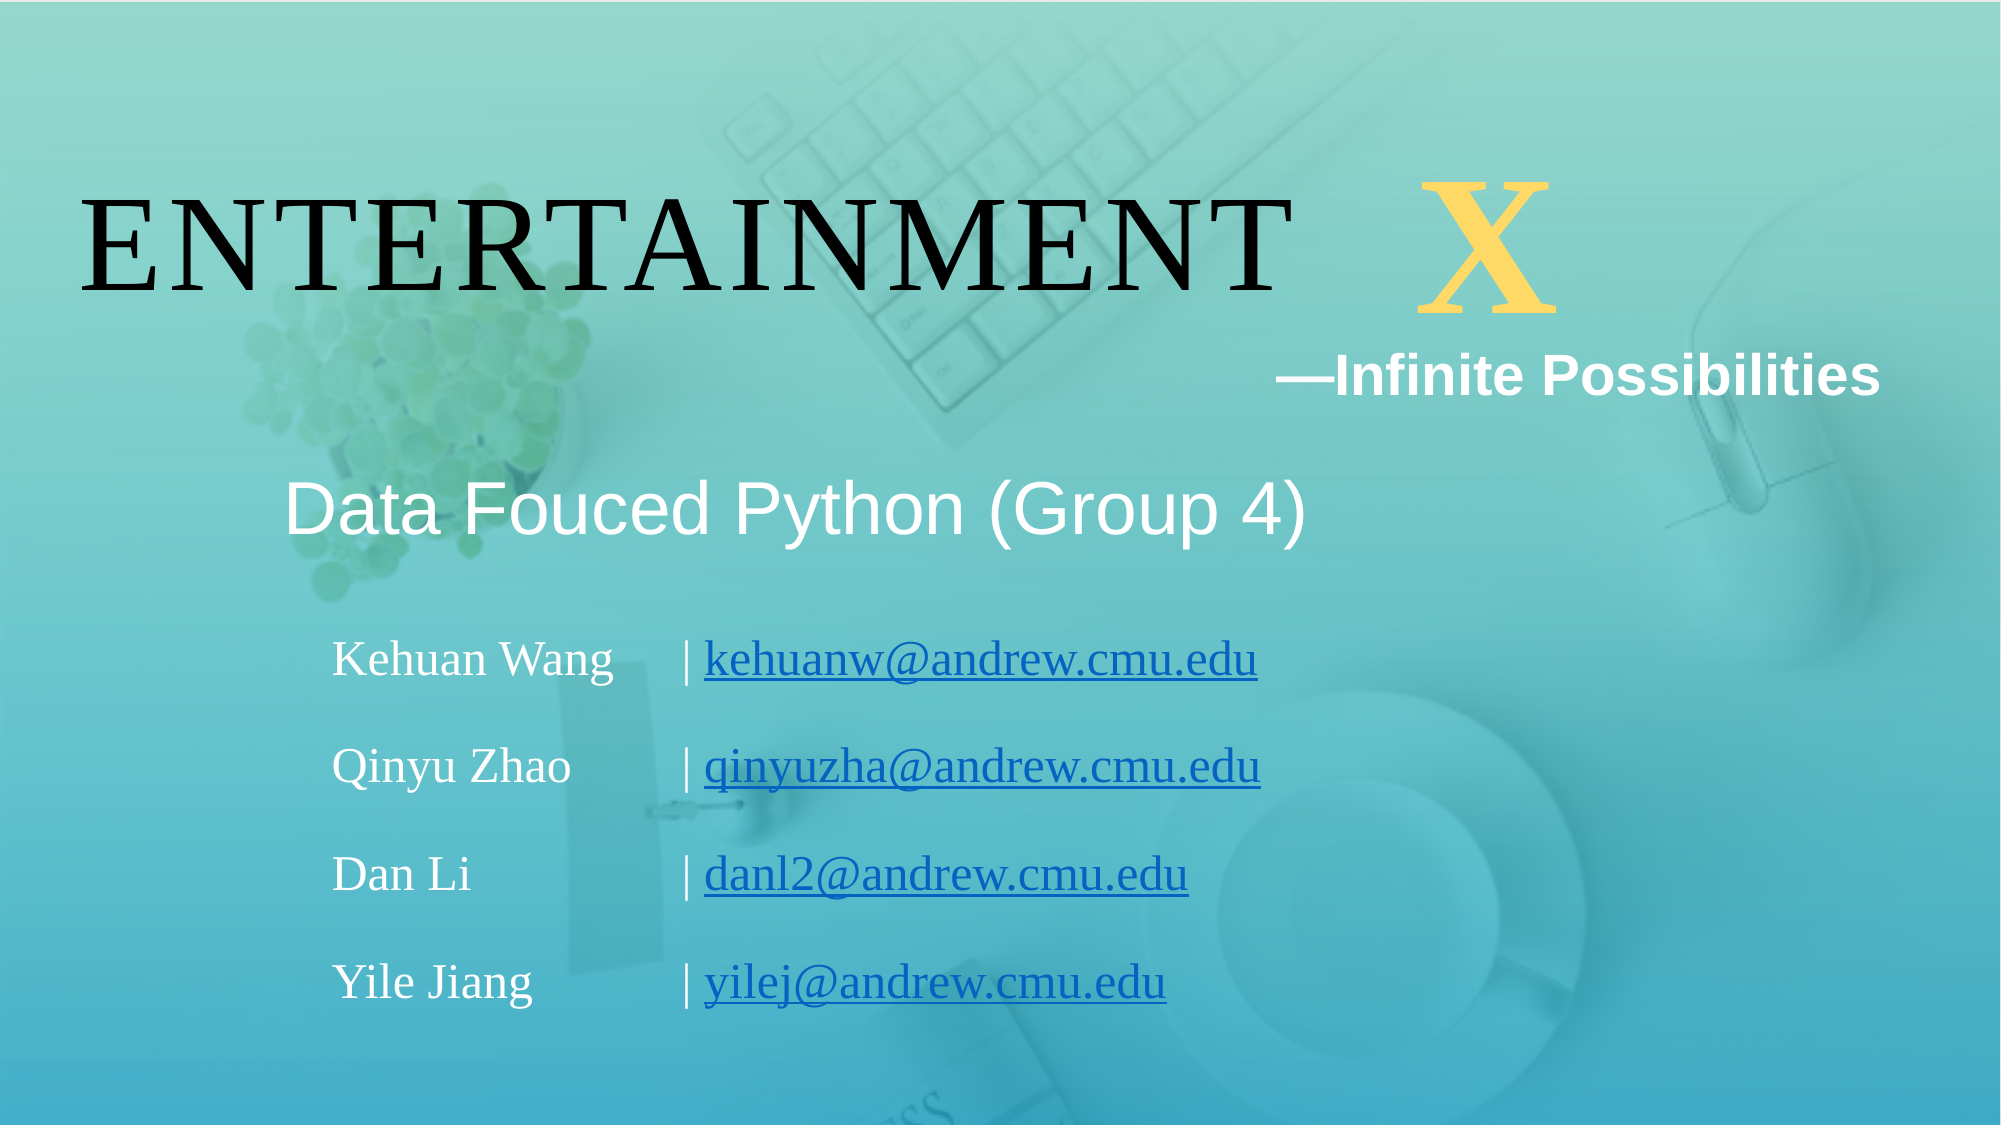

ENTERTAINMENT
X
—Infinite Possibilities

Data Fouced Python (Group 4)

Kehuan Wang	    | kehuanw@andrew.cmu.edu

Qinyu Zhao	    | qinyuzha@andrew.cmu.edu

Dan Li	                | danl2@andrew.cmu.edu

Yile Jiang	    | yilej@andrew.cmu.edu